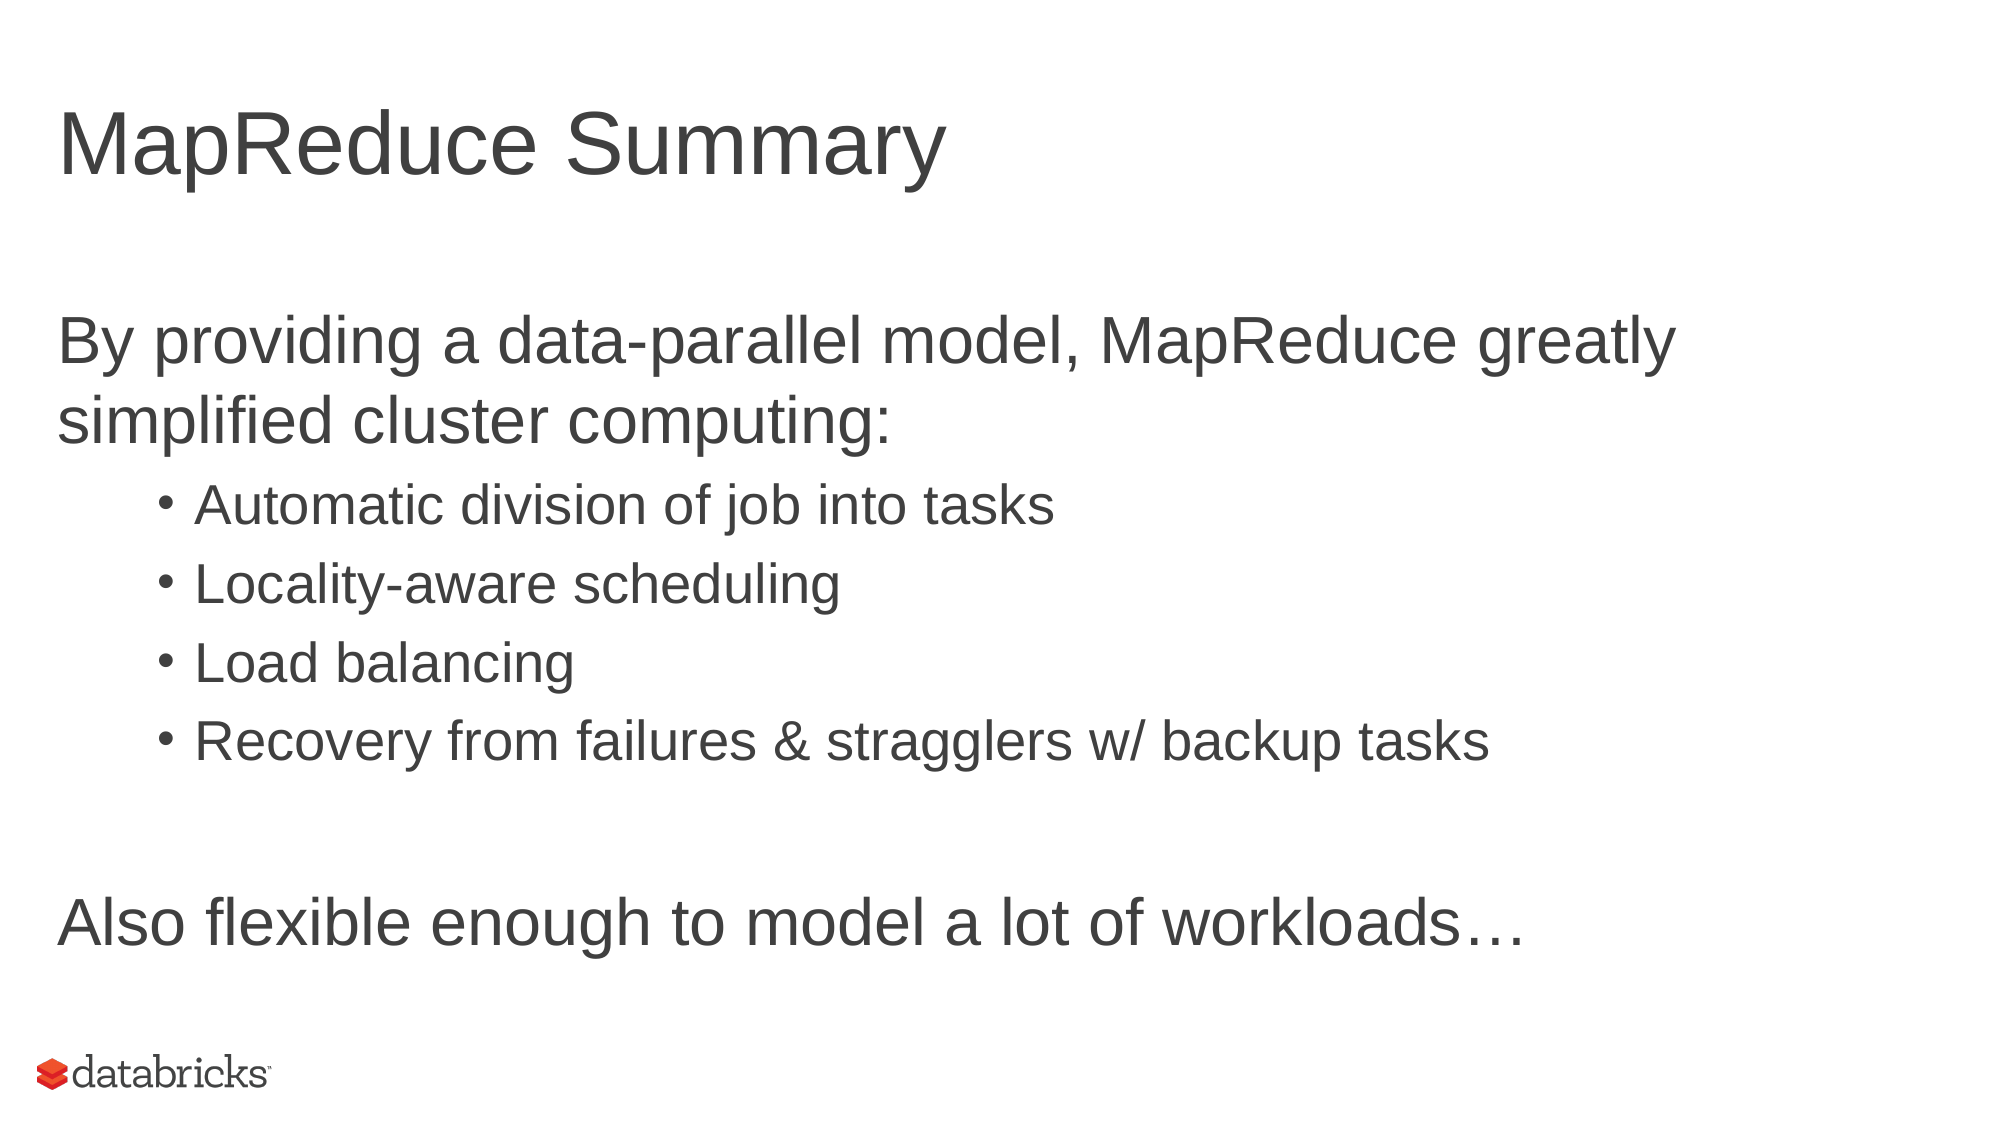

# MapReduce Summary
By providing a data-parallel model, MapReduce greatly simplified cluster computing:
Automatic division of job into tasks
Locality-aware scheduling
Load balancing
Recovery from failures & stragglers w/ backup tasks

Also flexible enough to model a lot of workloads…